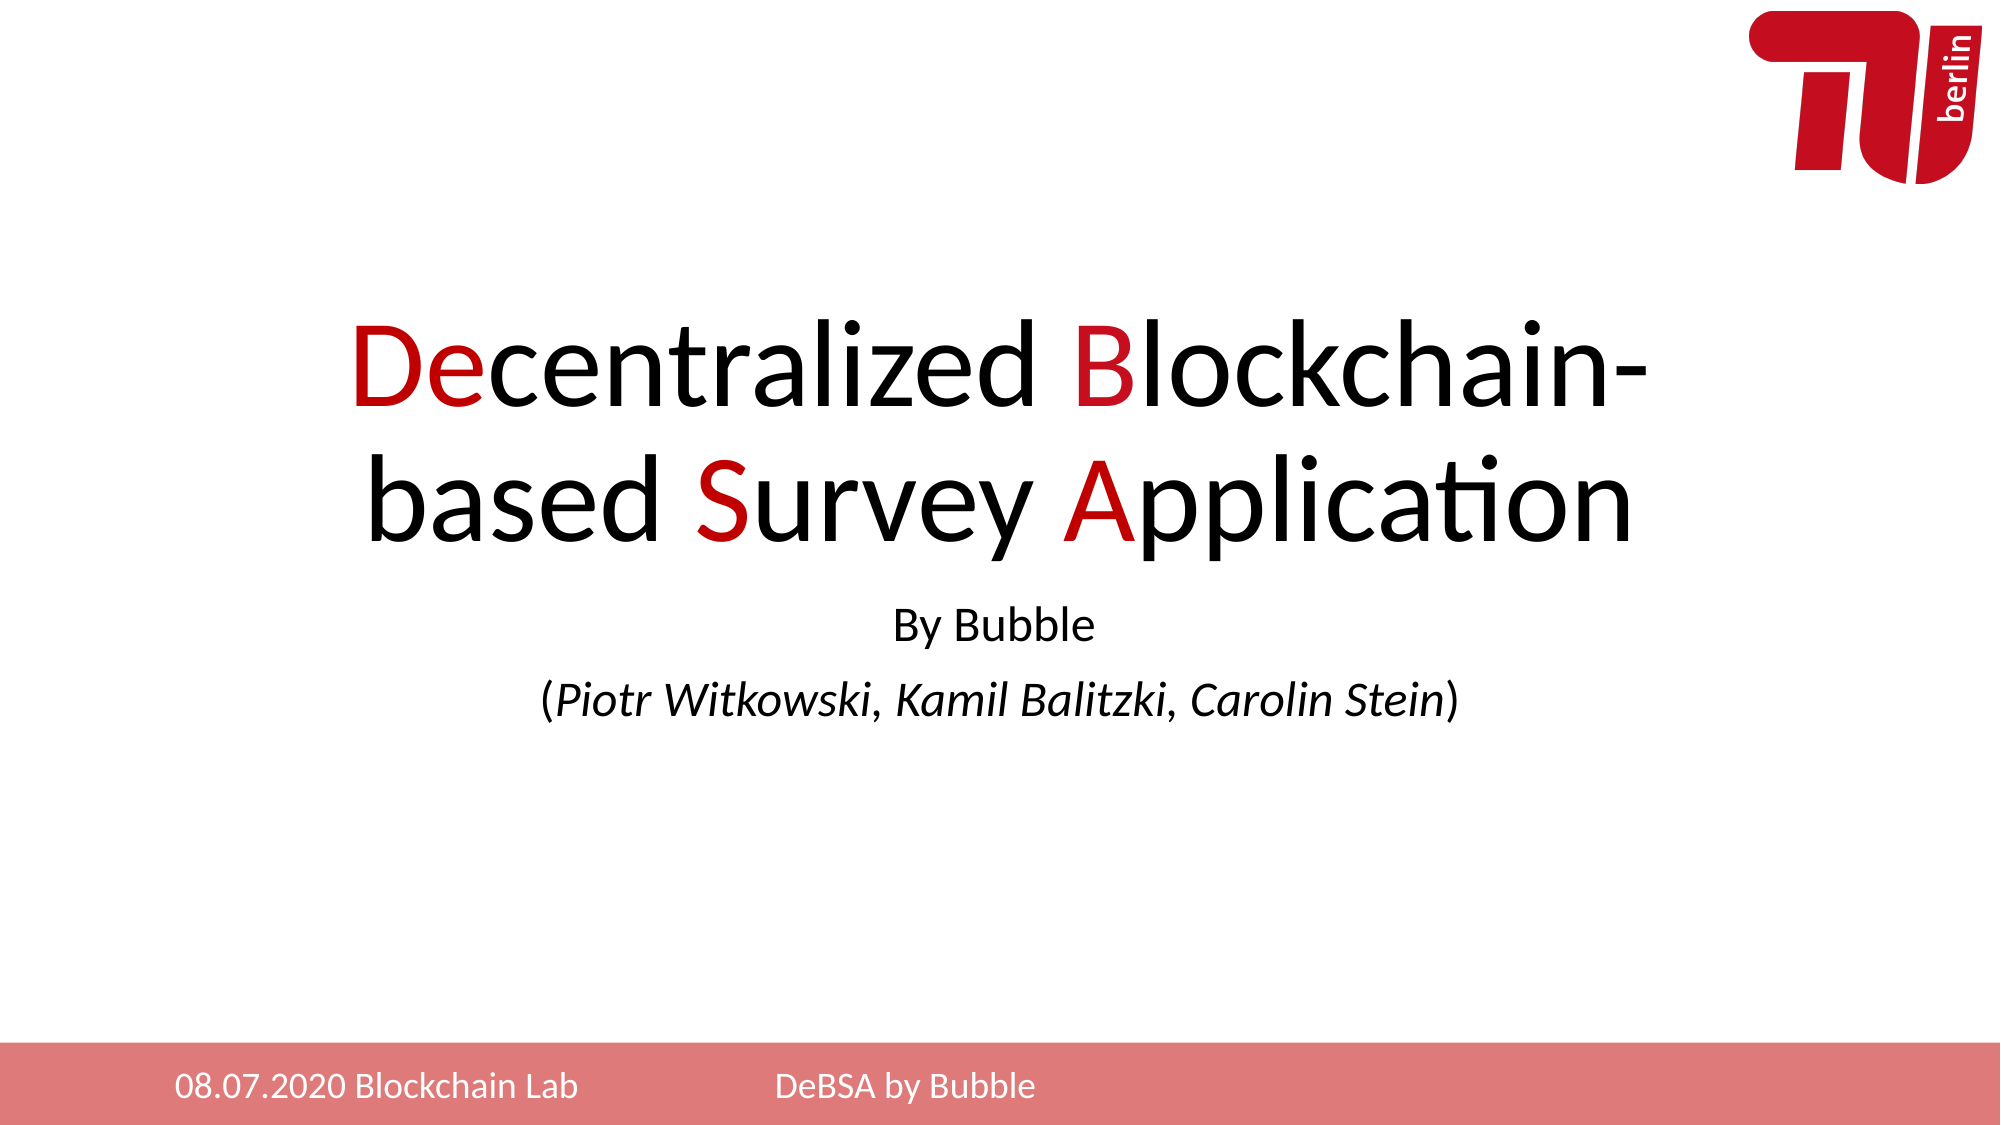

# Decentralized Blockchain-based Survey Application
By Bubble
(Piotr Witkowski, Kamil Balitzki, Carolin Stein)